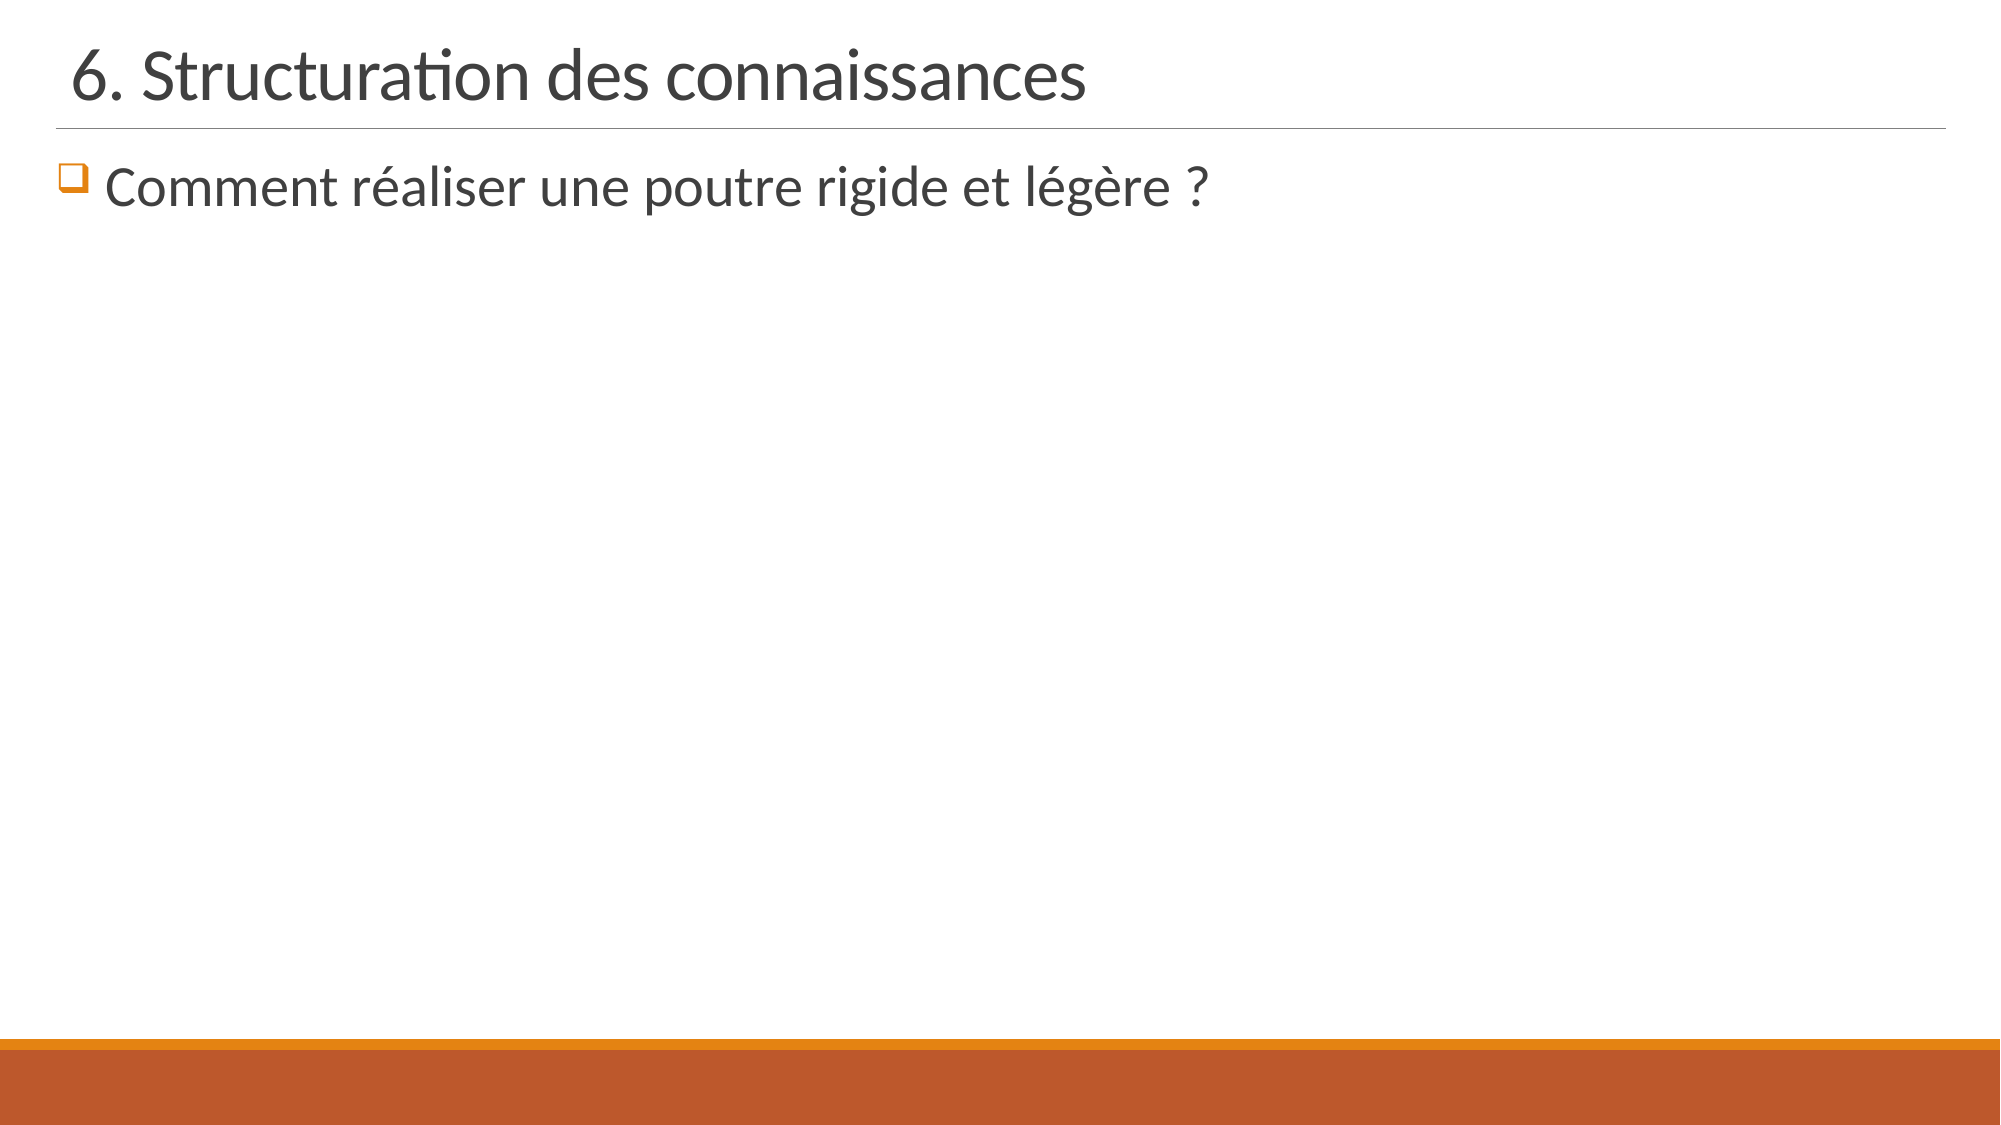

# 6. Structuration des connaissances
 Comment réaliser une poutre rigide et légère ?